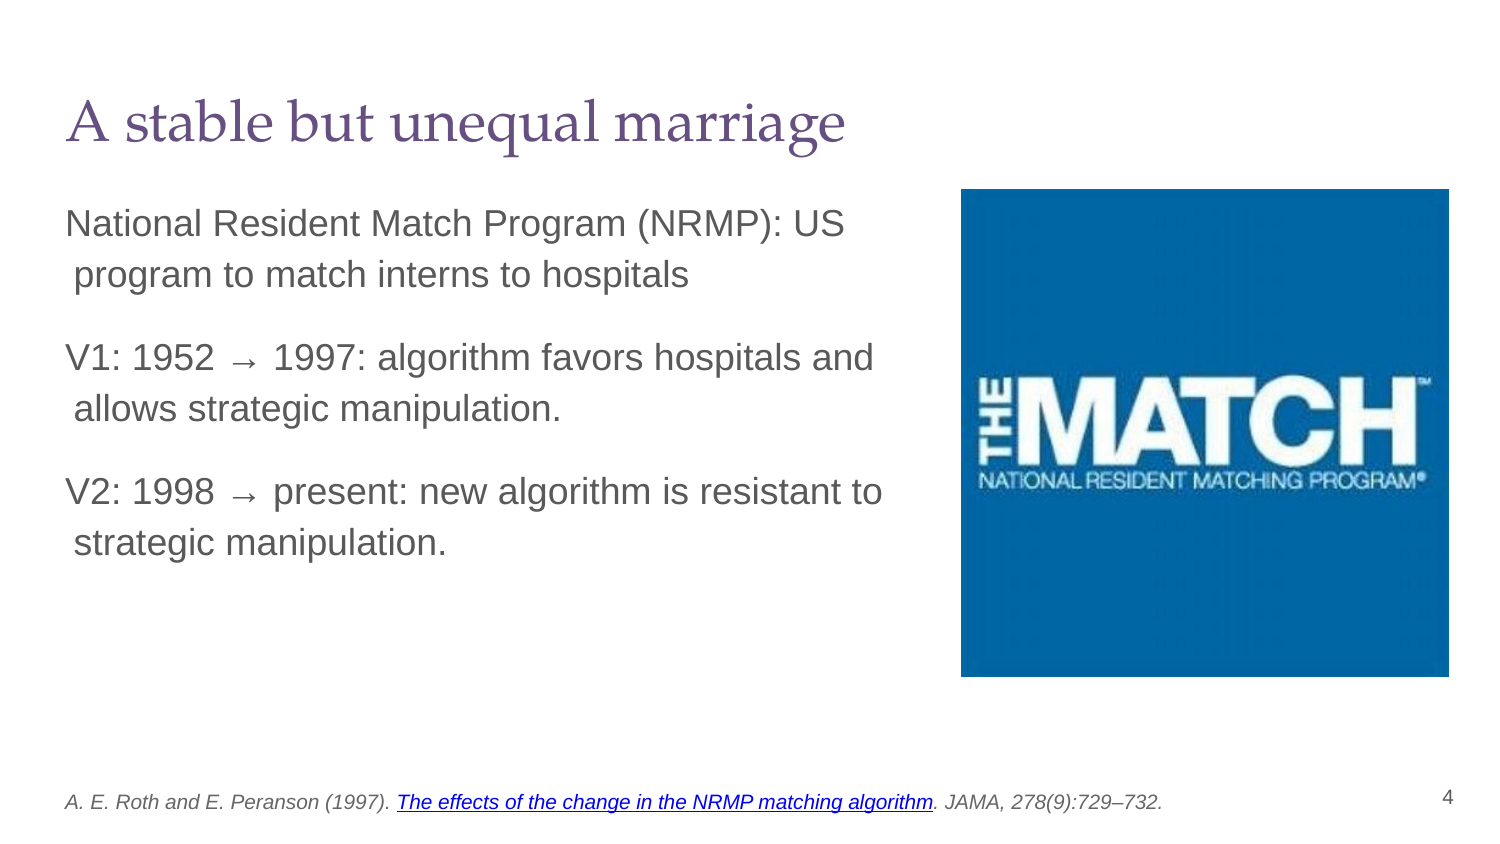

# A stable but unequal marriage

National Resident Match Program (NRMP): US  program to match interns to hospitals
V1: 1952 → 1997: algorithm favors hospitals and  allows strategic manipulation.
V2: 1998 → present: new algorithm is resistant to  strategic manipulation.
4
A. E. Roth and E. Peranson (1997). The effects of the change in the NRMP matching algorithm. JAMA, 278(9):729–732.